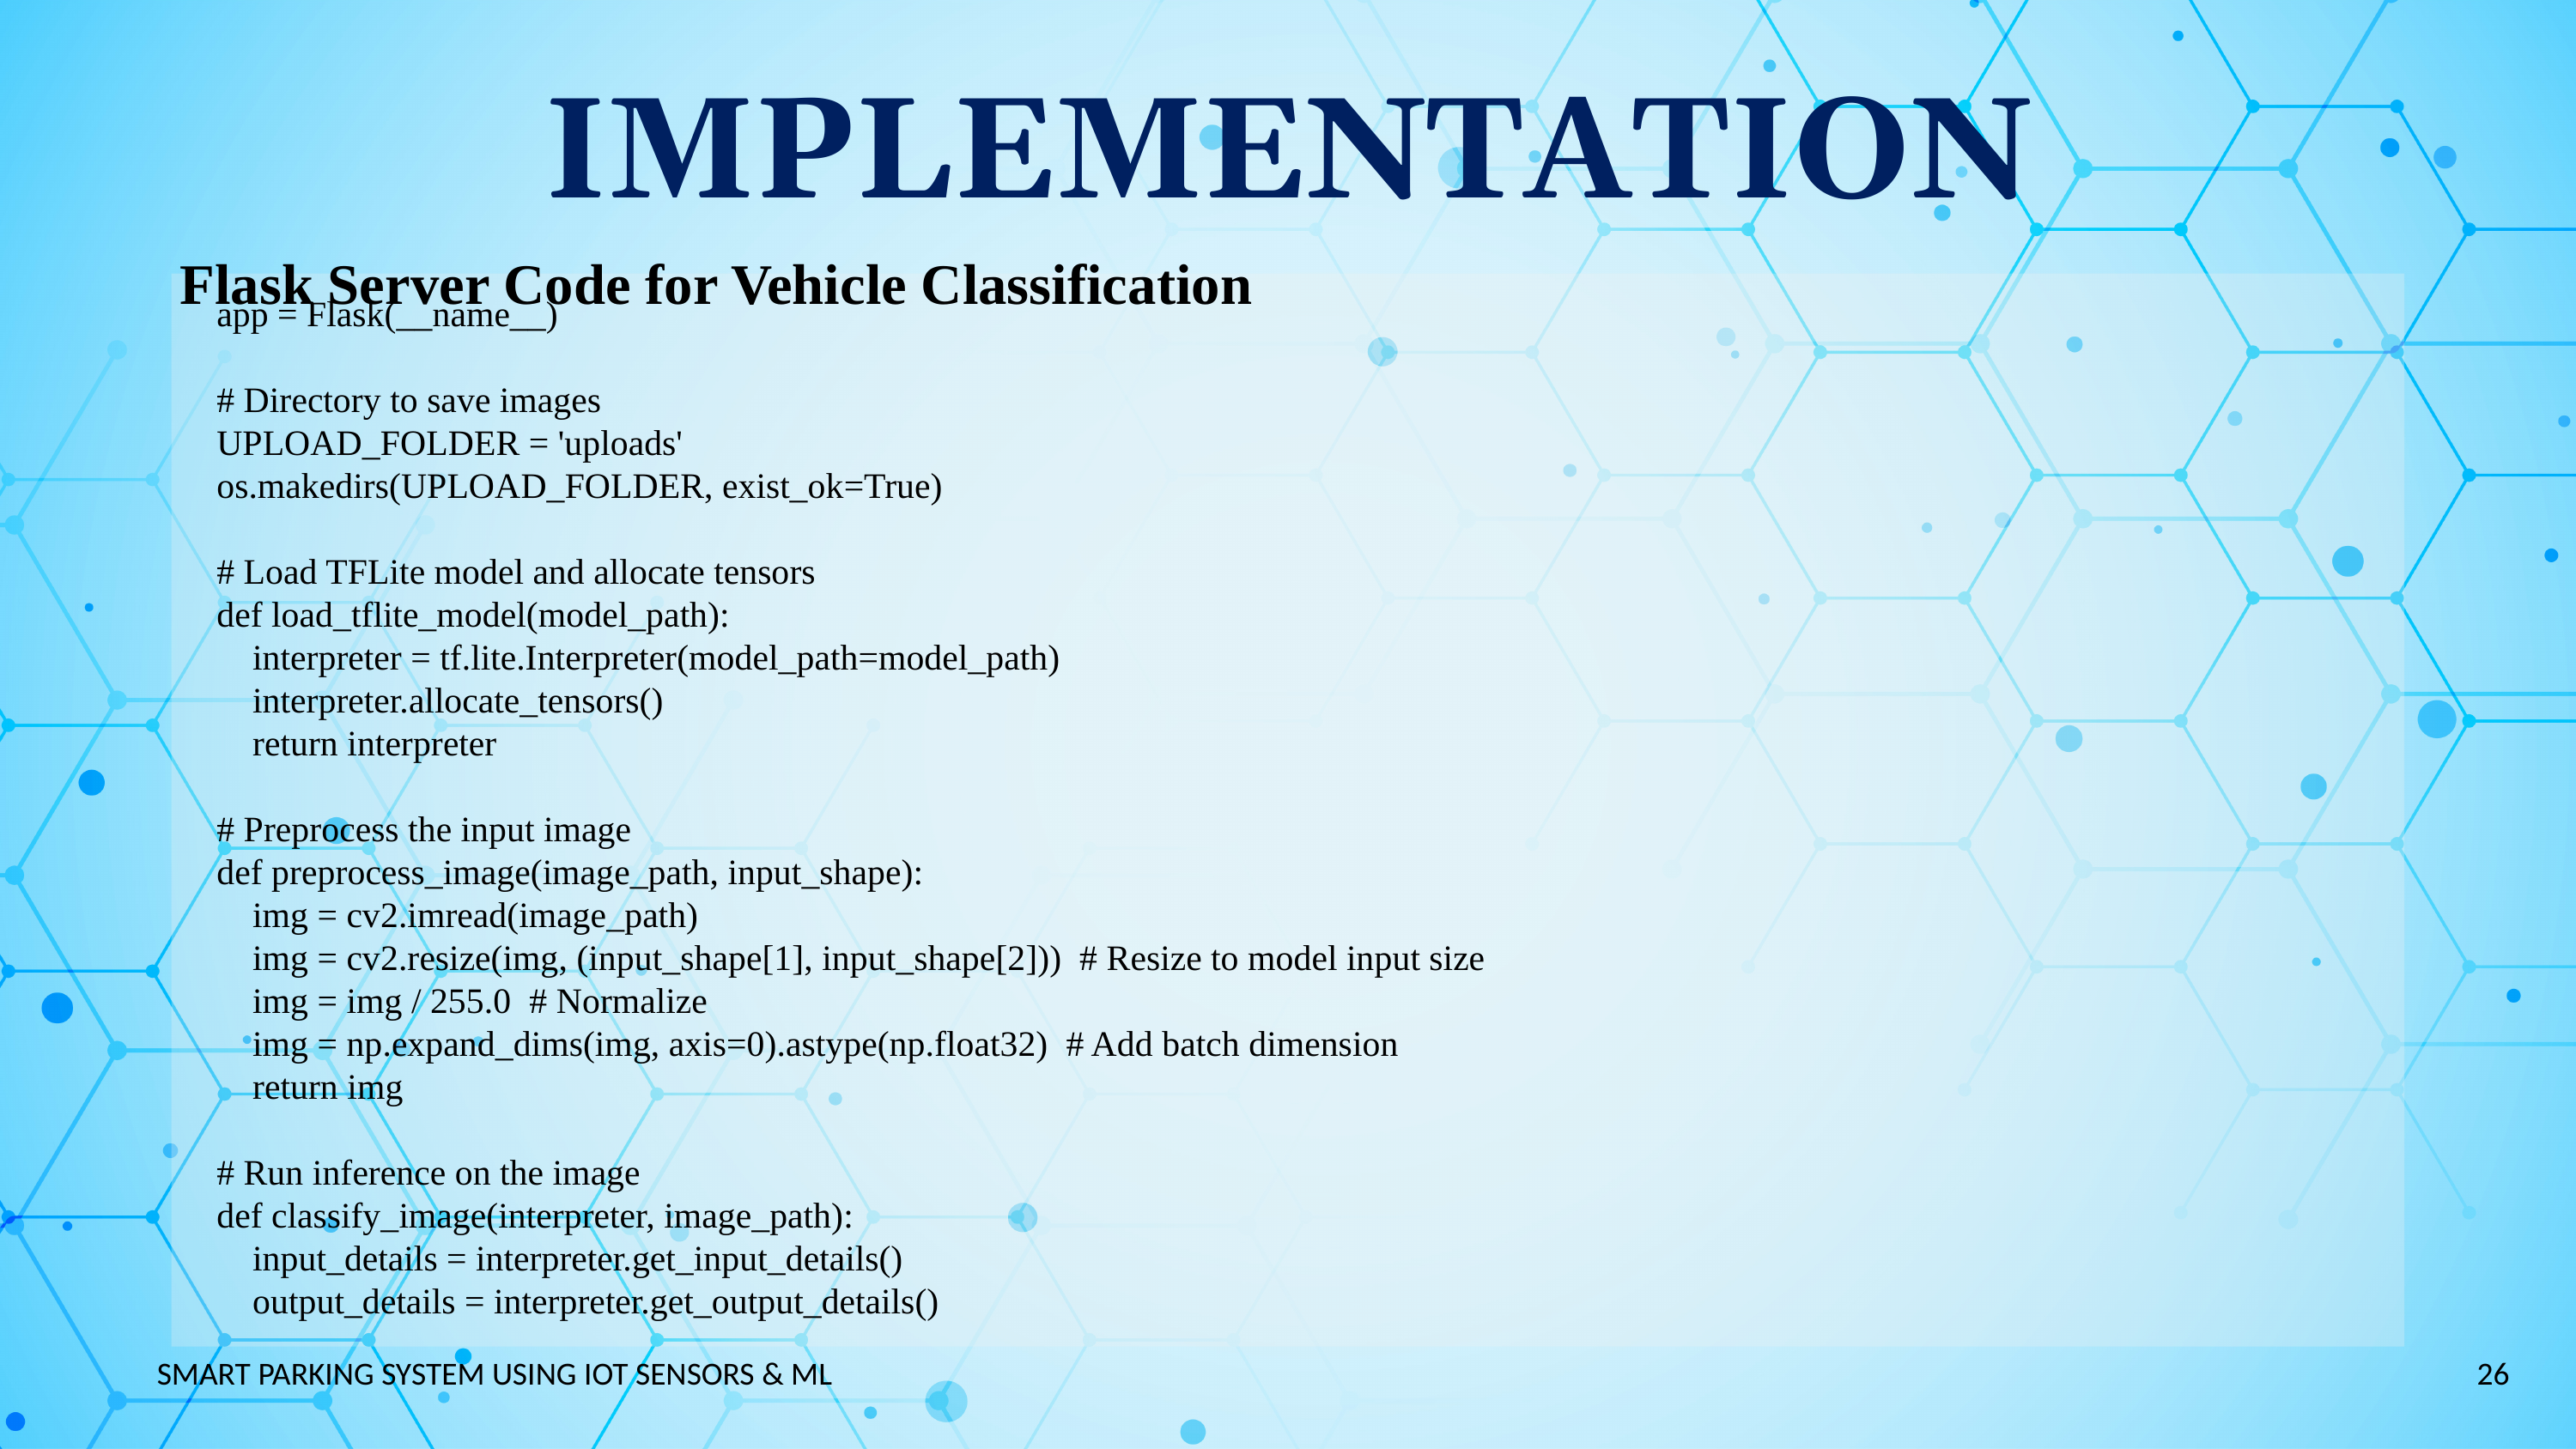

IMPLEMENTATION
Flask Server Code for Vehicle Classification

app = Flask(__name__)

# Directory to save images
UPLOAD_FOLDER = 'uploads'
os.makedirs(UPLOAD_FOLDER, exist_ok=True)

# Load TFLite model and allocate tensors
def load_tflite_model(model_path):
    interpreter = tf.lite.Interpreter(model_path=model_path)
    interpreter.allocate_tensors()
    return interpreter

# Preprocess the input image
def preprocess_image(image_path, input_shape):
    img = cv2.imread(image_path)
    img = cv2.resize(img, (input_shape[1], input_shape[2]))  # Resize to model input size
    img = img / 255.0  # Normalize
    img = np.expand_dims(img, axis=0).astype(np.float32)  # Add batch dimension
    return img

# Run inference on the image
def classify_image(interpreter, image_path):
    input_details = interpreter.get_input_details()
    output_details = interpreter.get_output_details()

26
SMART PARKING SYSTEM USING IOT SENSORS & ML